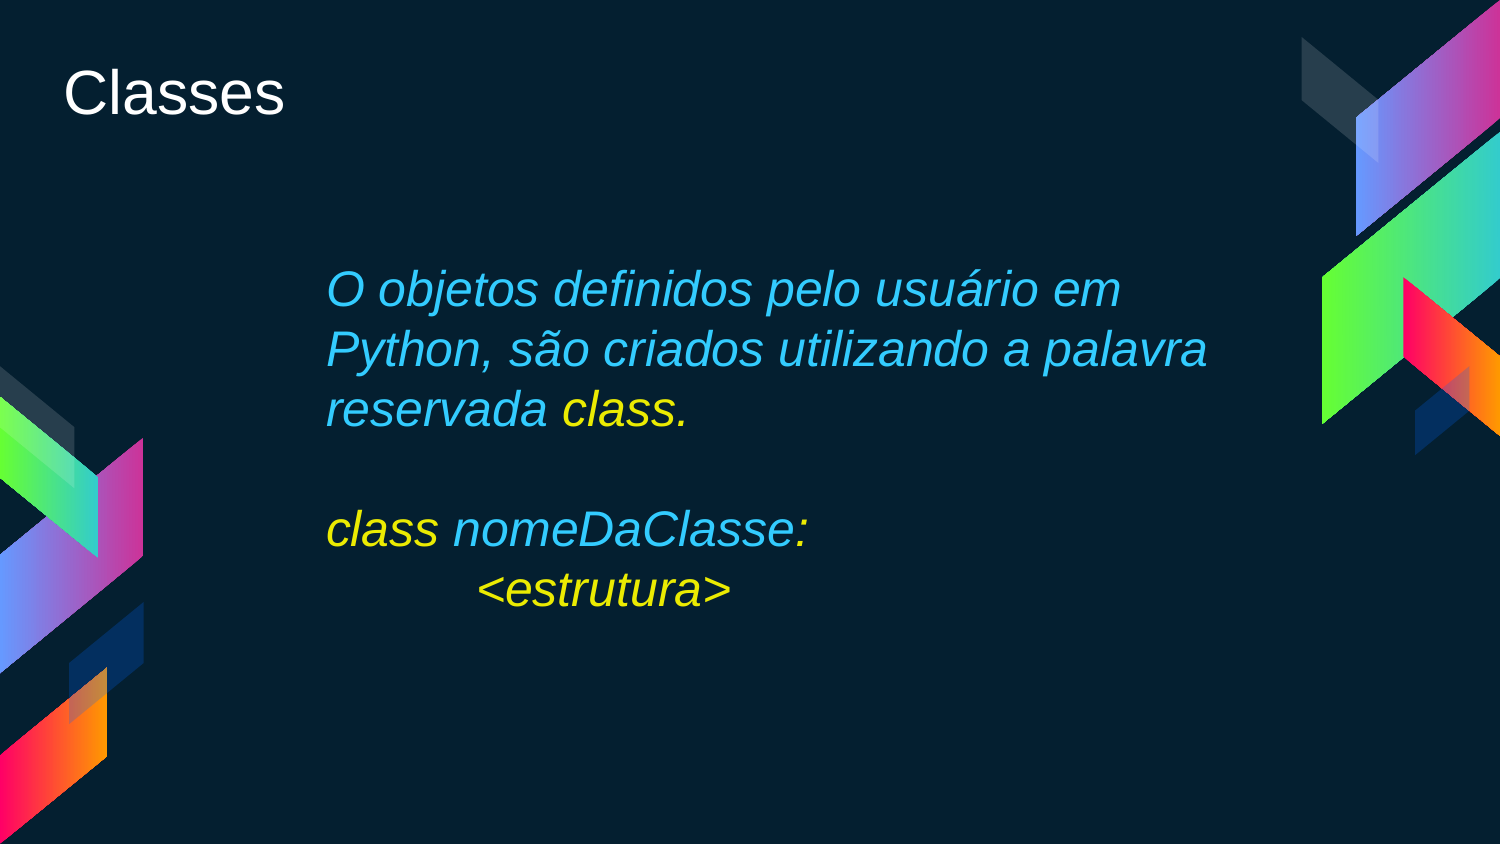

Classes
O objetos definidos pelo usuário em Python, são criados utilizando a palavra reservada class.

class nomeDaClasse:
	<estrutura>